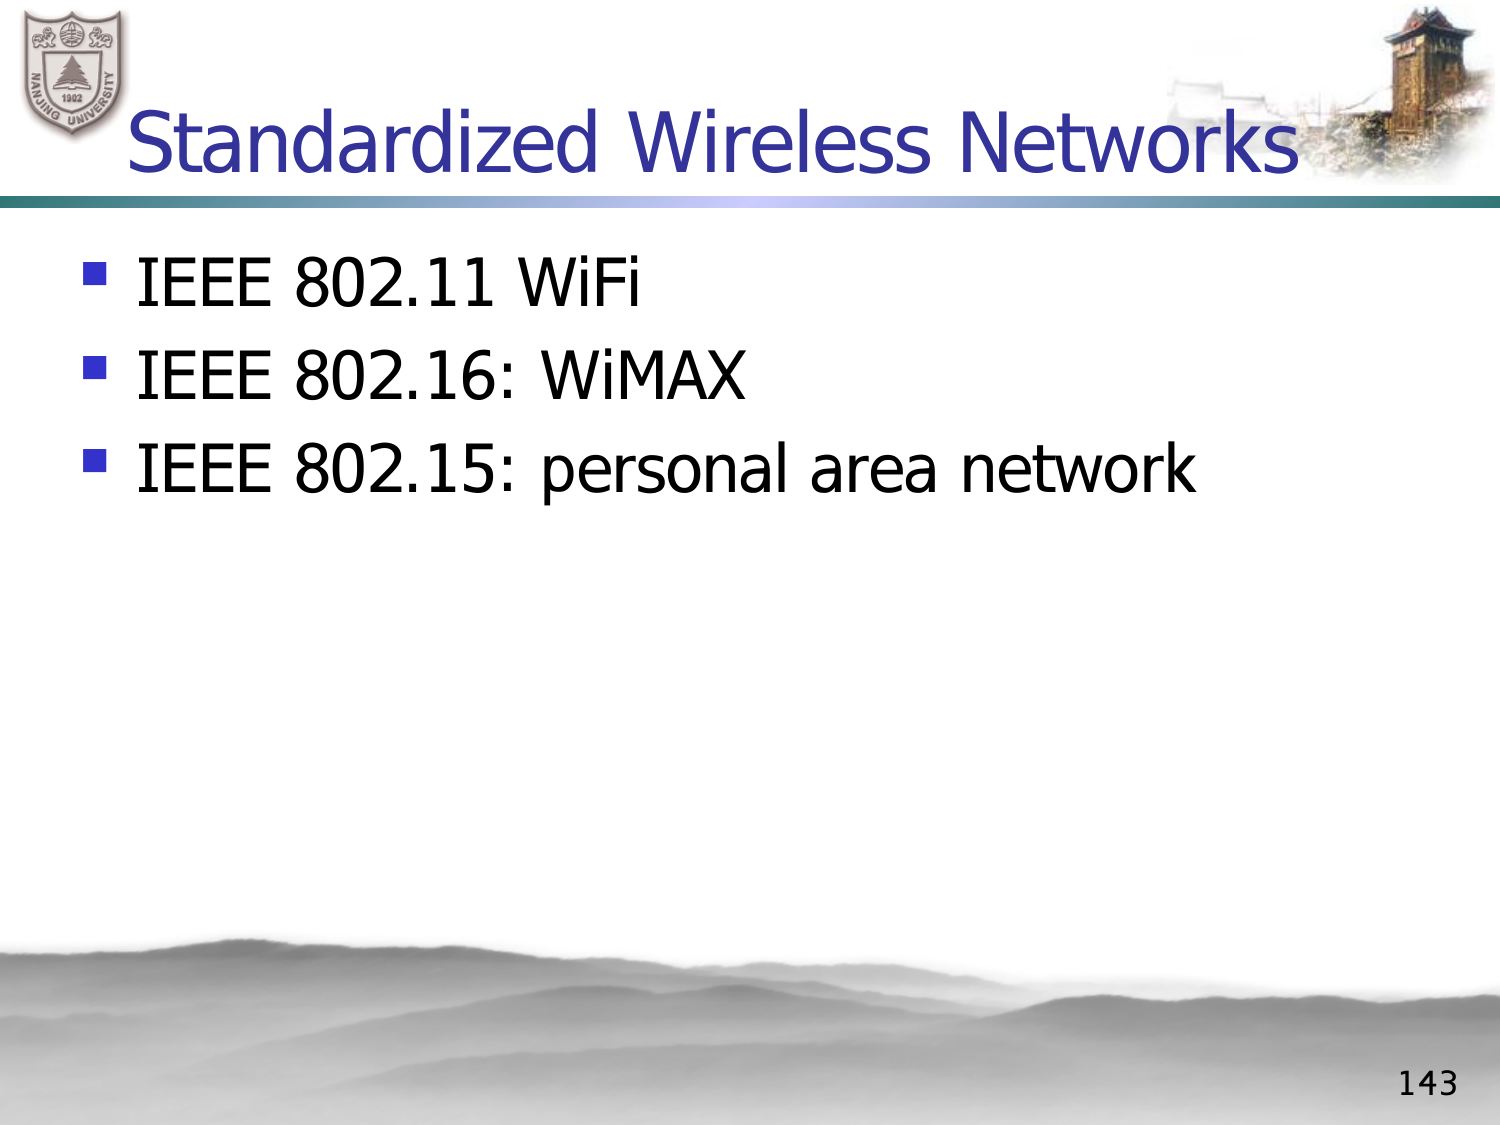

# Standardized Wireless Networks
IEEE 802.11 WiFi
IEEE 802.16: WiMAX
IEEE 802.15: personal area network
143